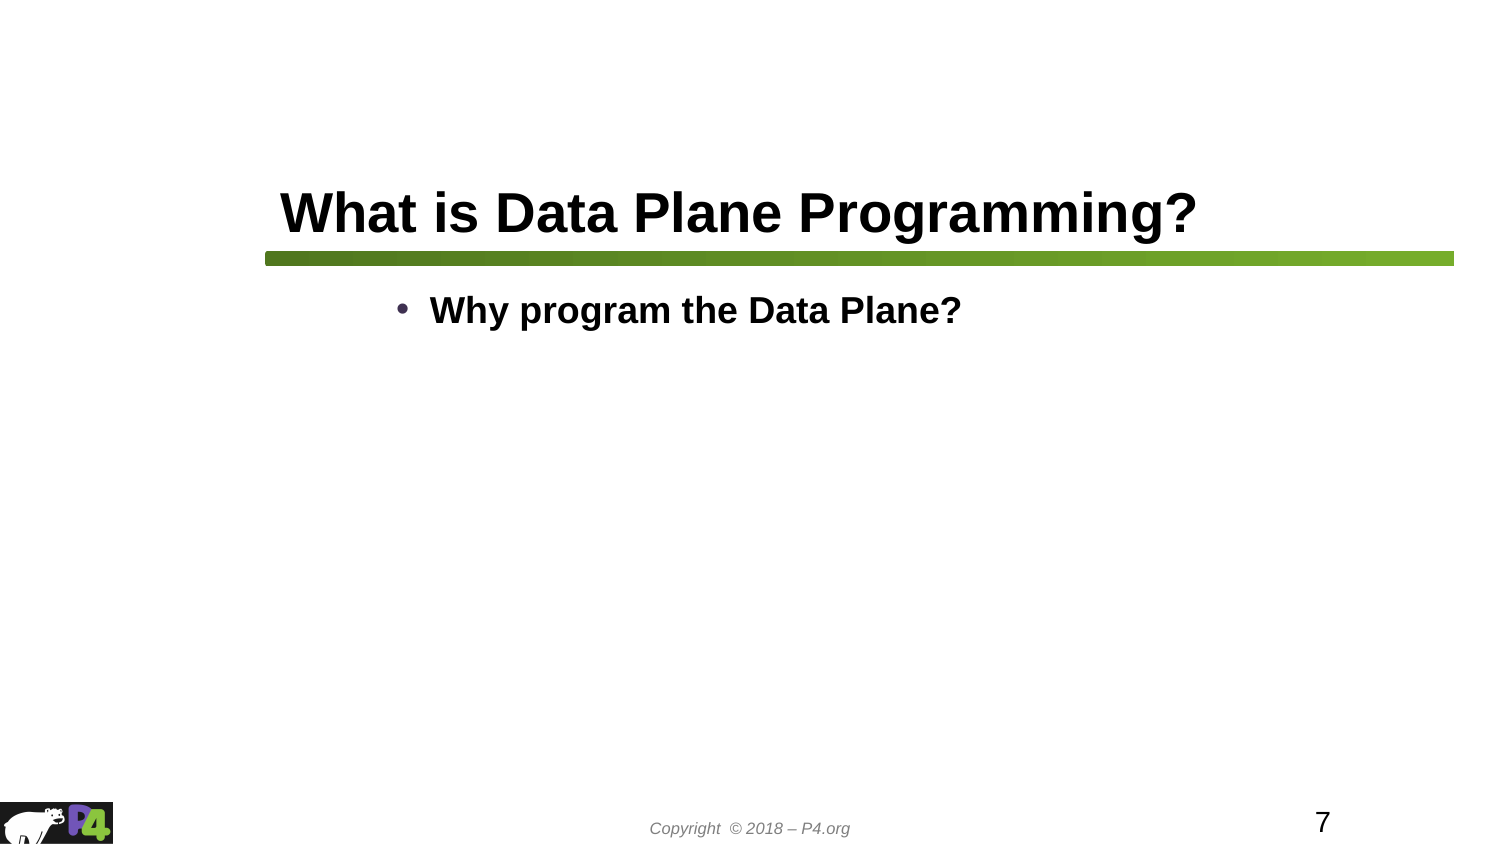

# What is Data Plane Programming?
Why program the Data Plane?
7